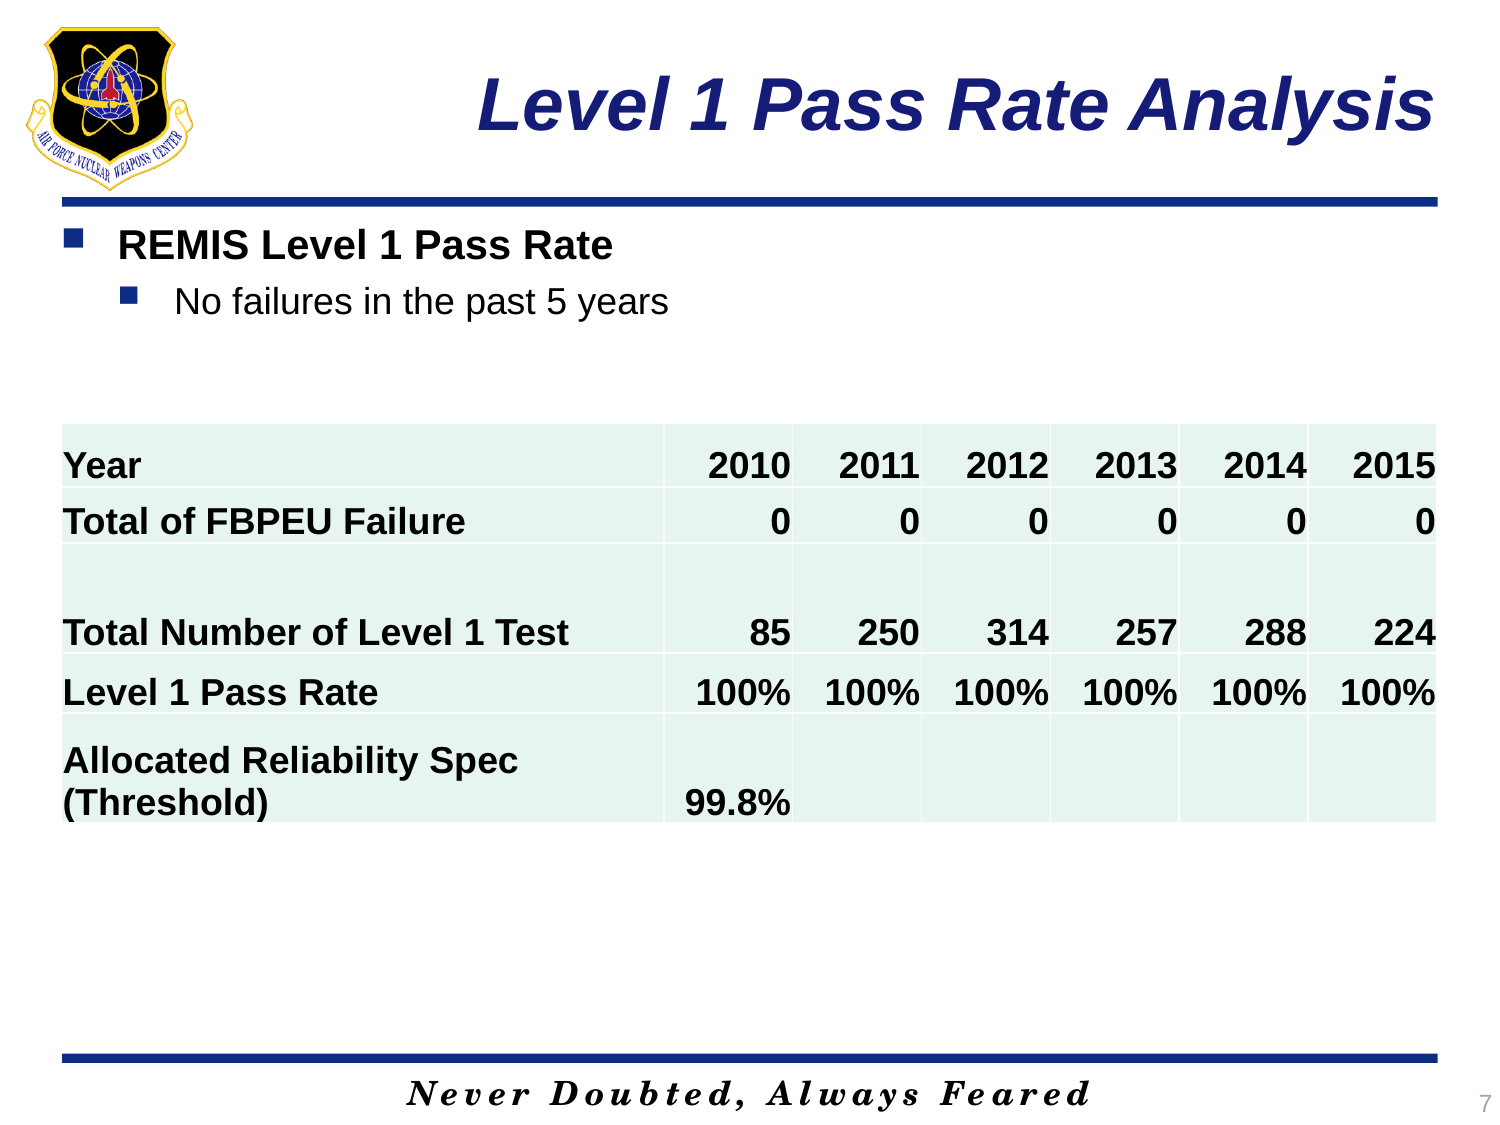

# Level 1 Pass Rate Analysis
REMIS Level 1 Pass Rate
No failures in the past 5 years
| Year | 2010 | 2011 | 2012 | 2013 | 2014 | 2015 |
| --- | --- | --- | --- | --- | --- | --- |
| Total of FBPEU Failure | 0 | 0 | 0 | 0 | 0 | 0 |
| Total Number of Level 1 Test | 85 | 250 | 314 | 257 | 288 | 224 |
| Level 1 Pass Rate | 100% | 100% | 100% | 100% | 100% | 100% |
| Allocated Reliability Spec (Threshold) | 99.8% |  |  |  |  |  |
7